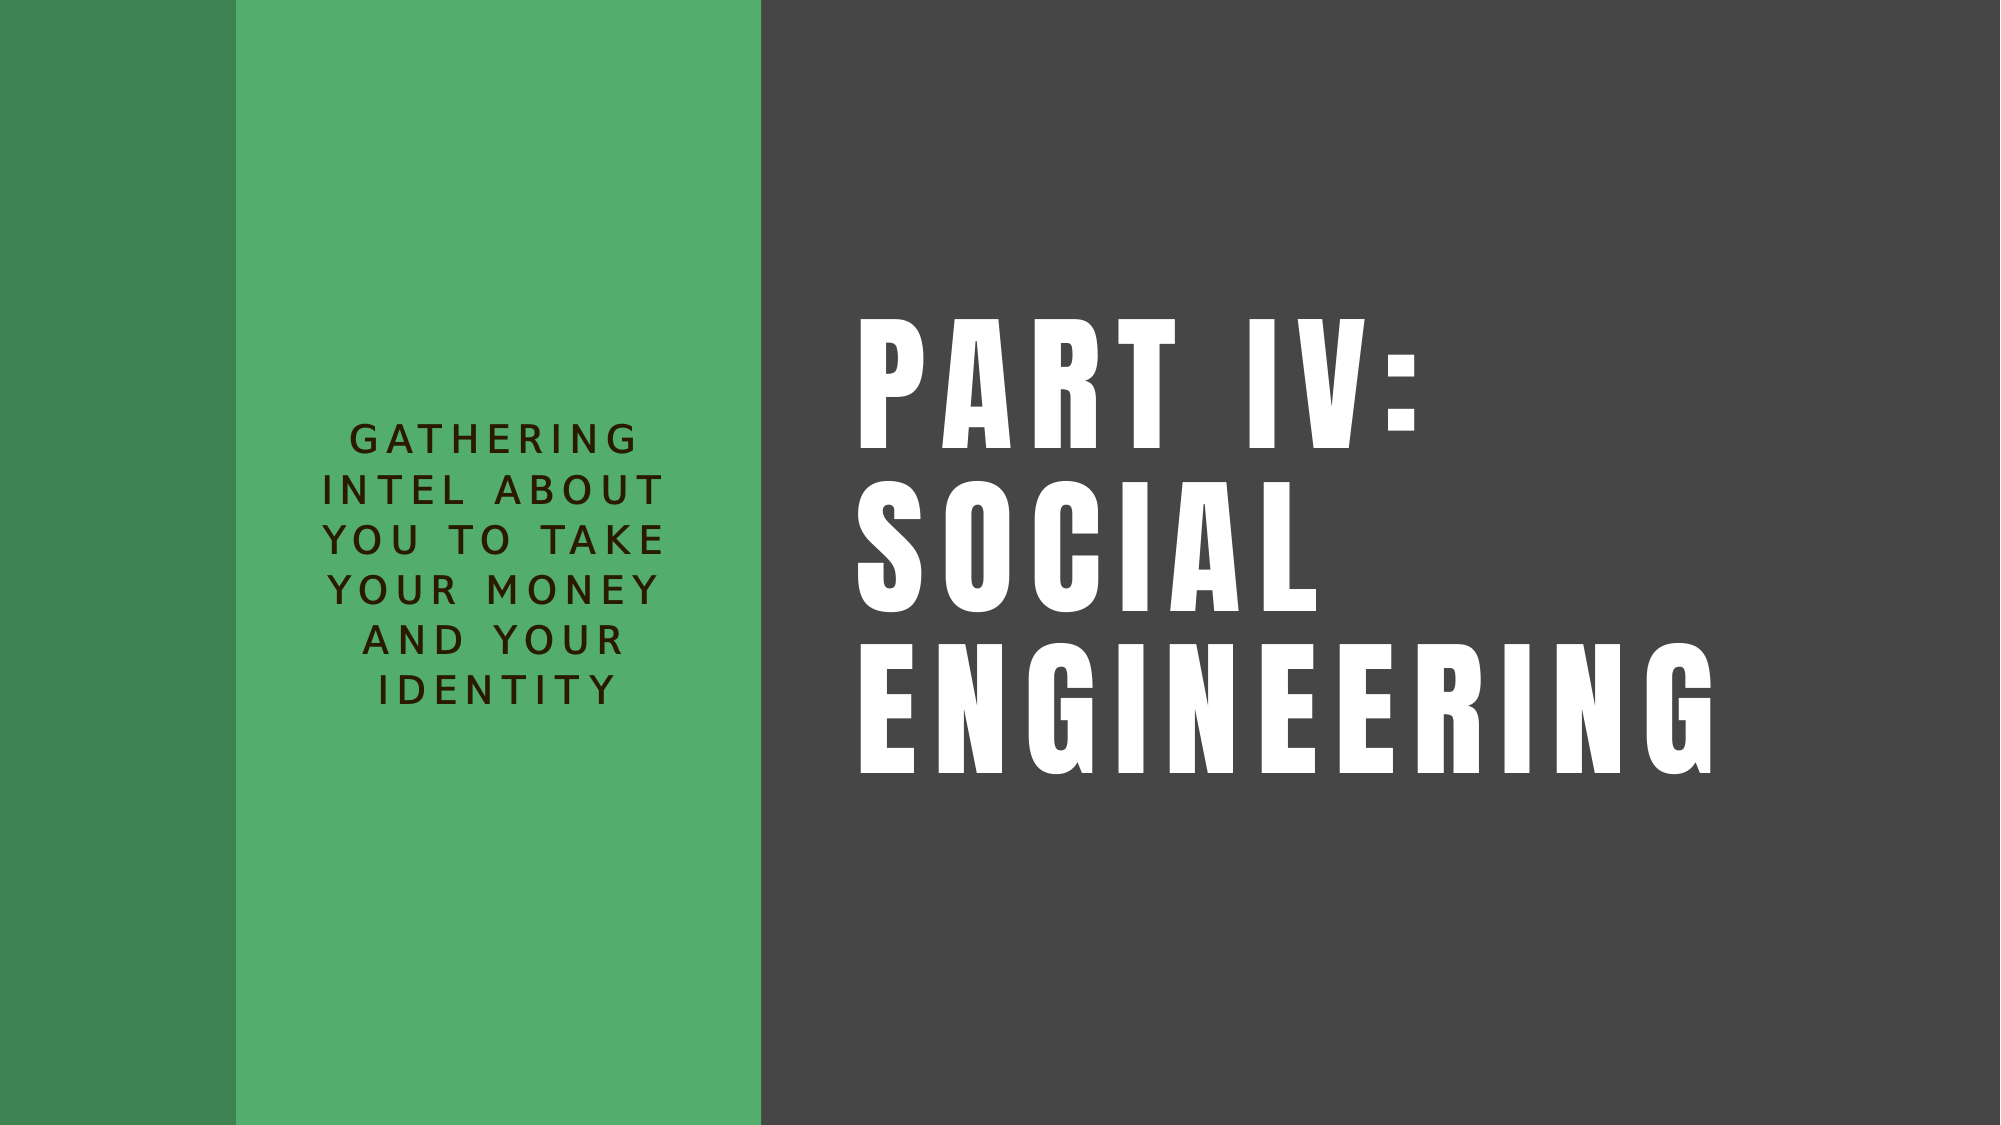

# Part iV: Social Engineering
Gathering intel about you to take your money and your identity